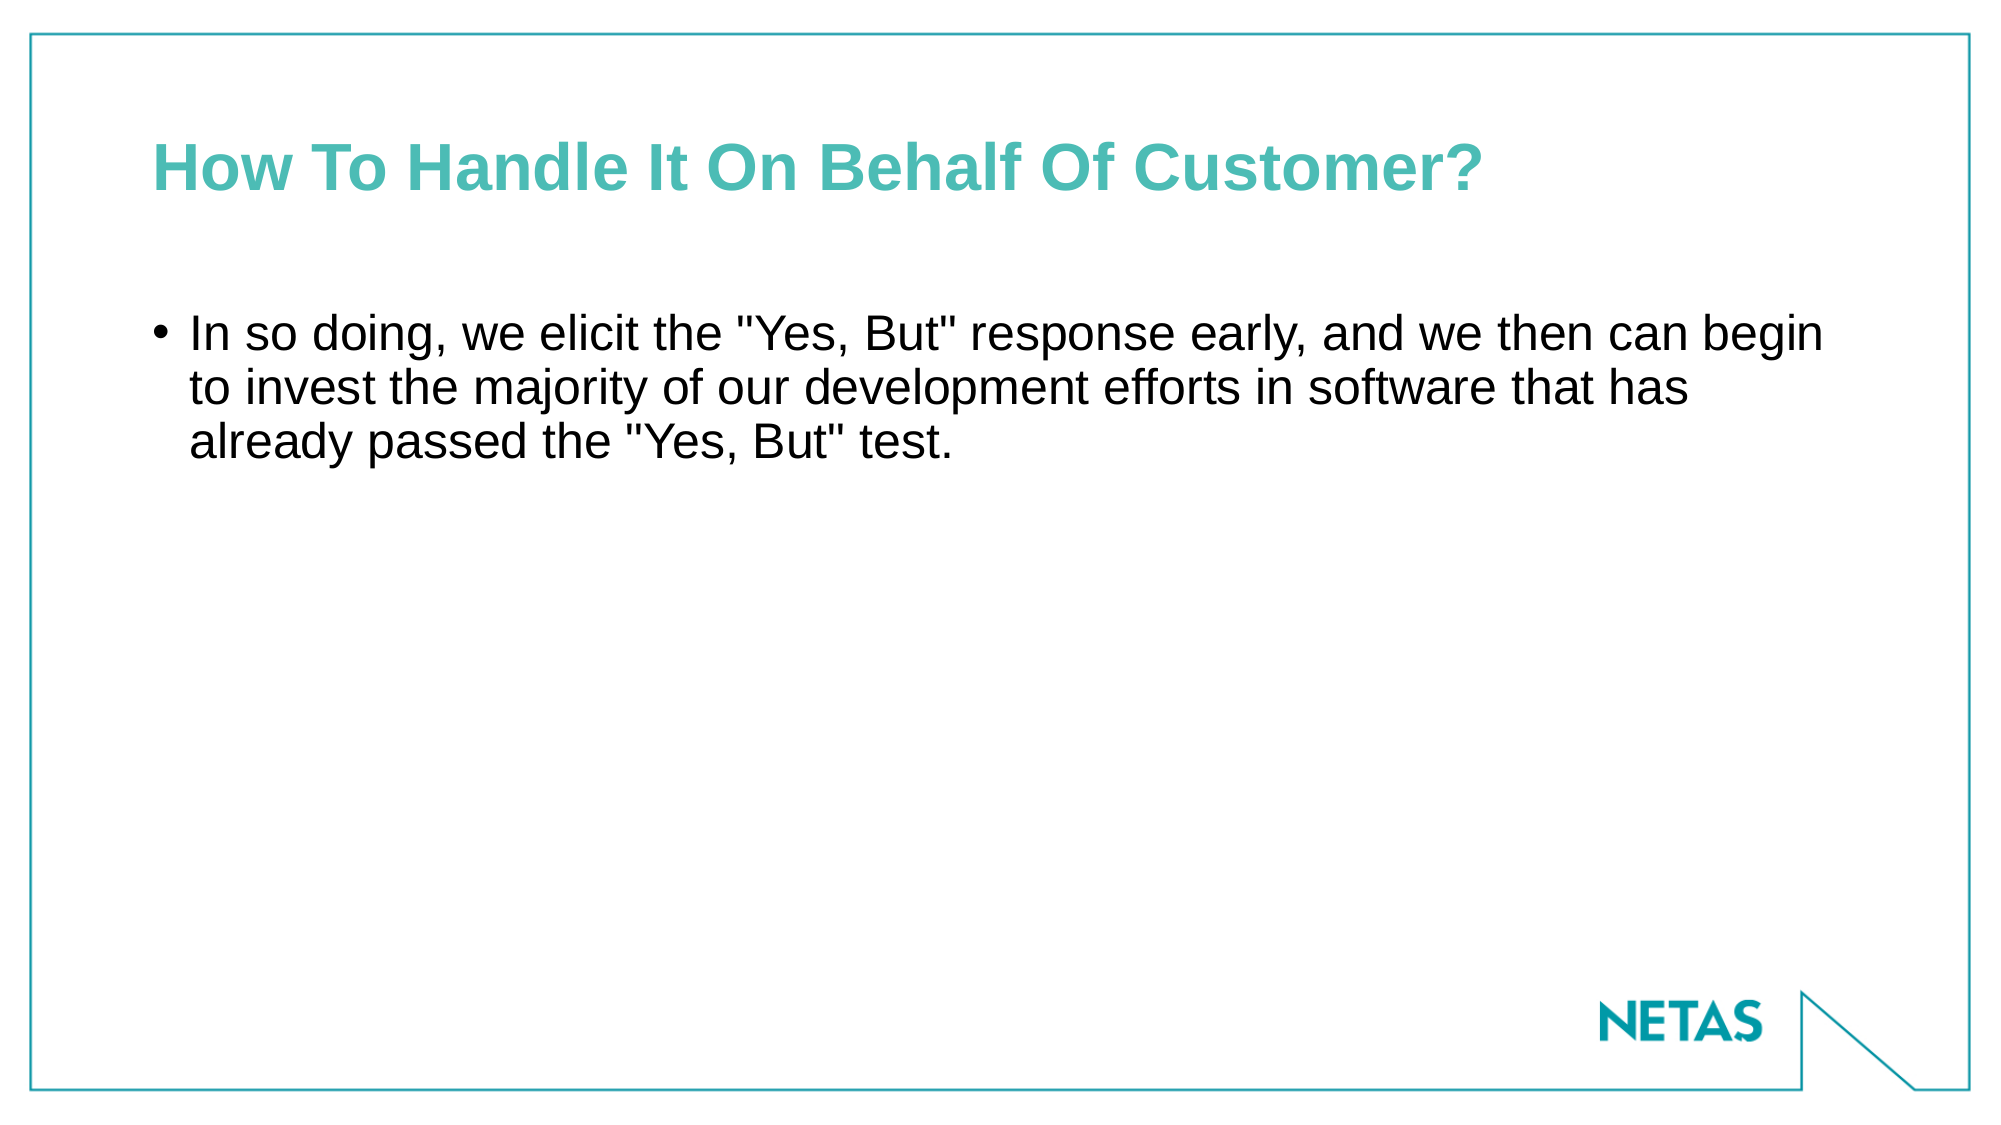

# How To Handle It On Behalf Of Customer?
In so doing, we elicit the "Yes, But" response early, and we then can begin to invest the majority of our development efforts in software that has already passed the "Yes, But" test.